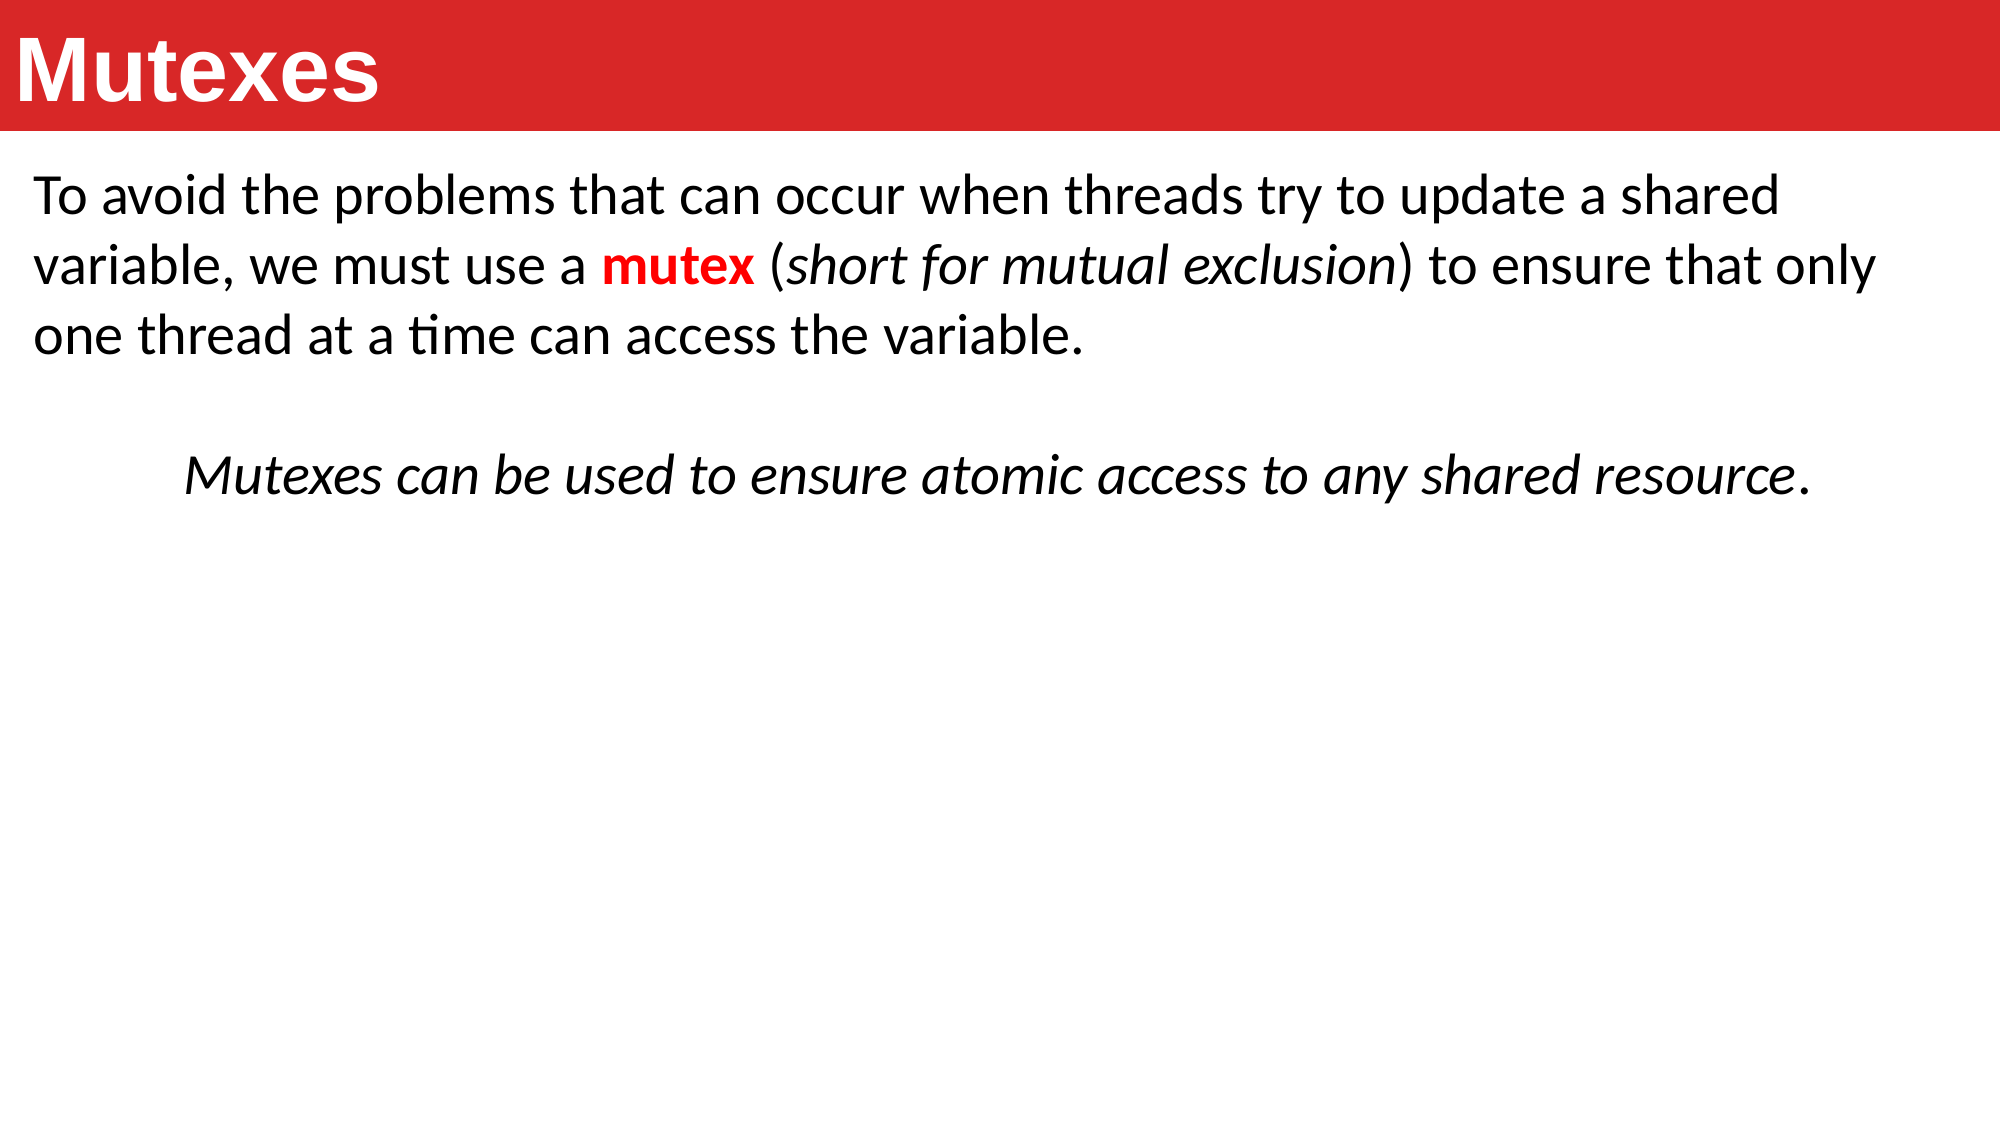

Mutexes
To avoid the problems that can occur when threads try to update a shared variable, we must use a mutex (short for mutual exclusion) to ensure that only one thread at a time can access the variable.

	Mutexes can be used to ensure atomic access to any shared resource.